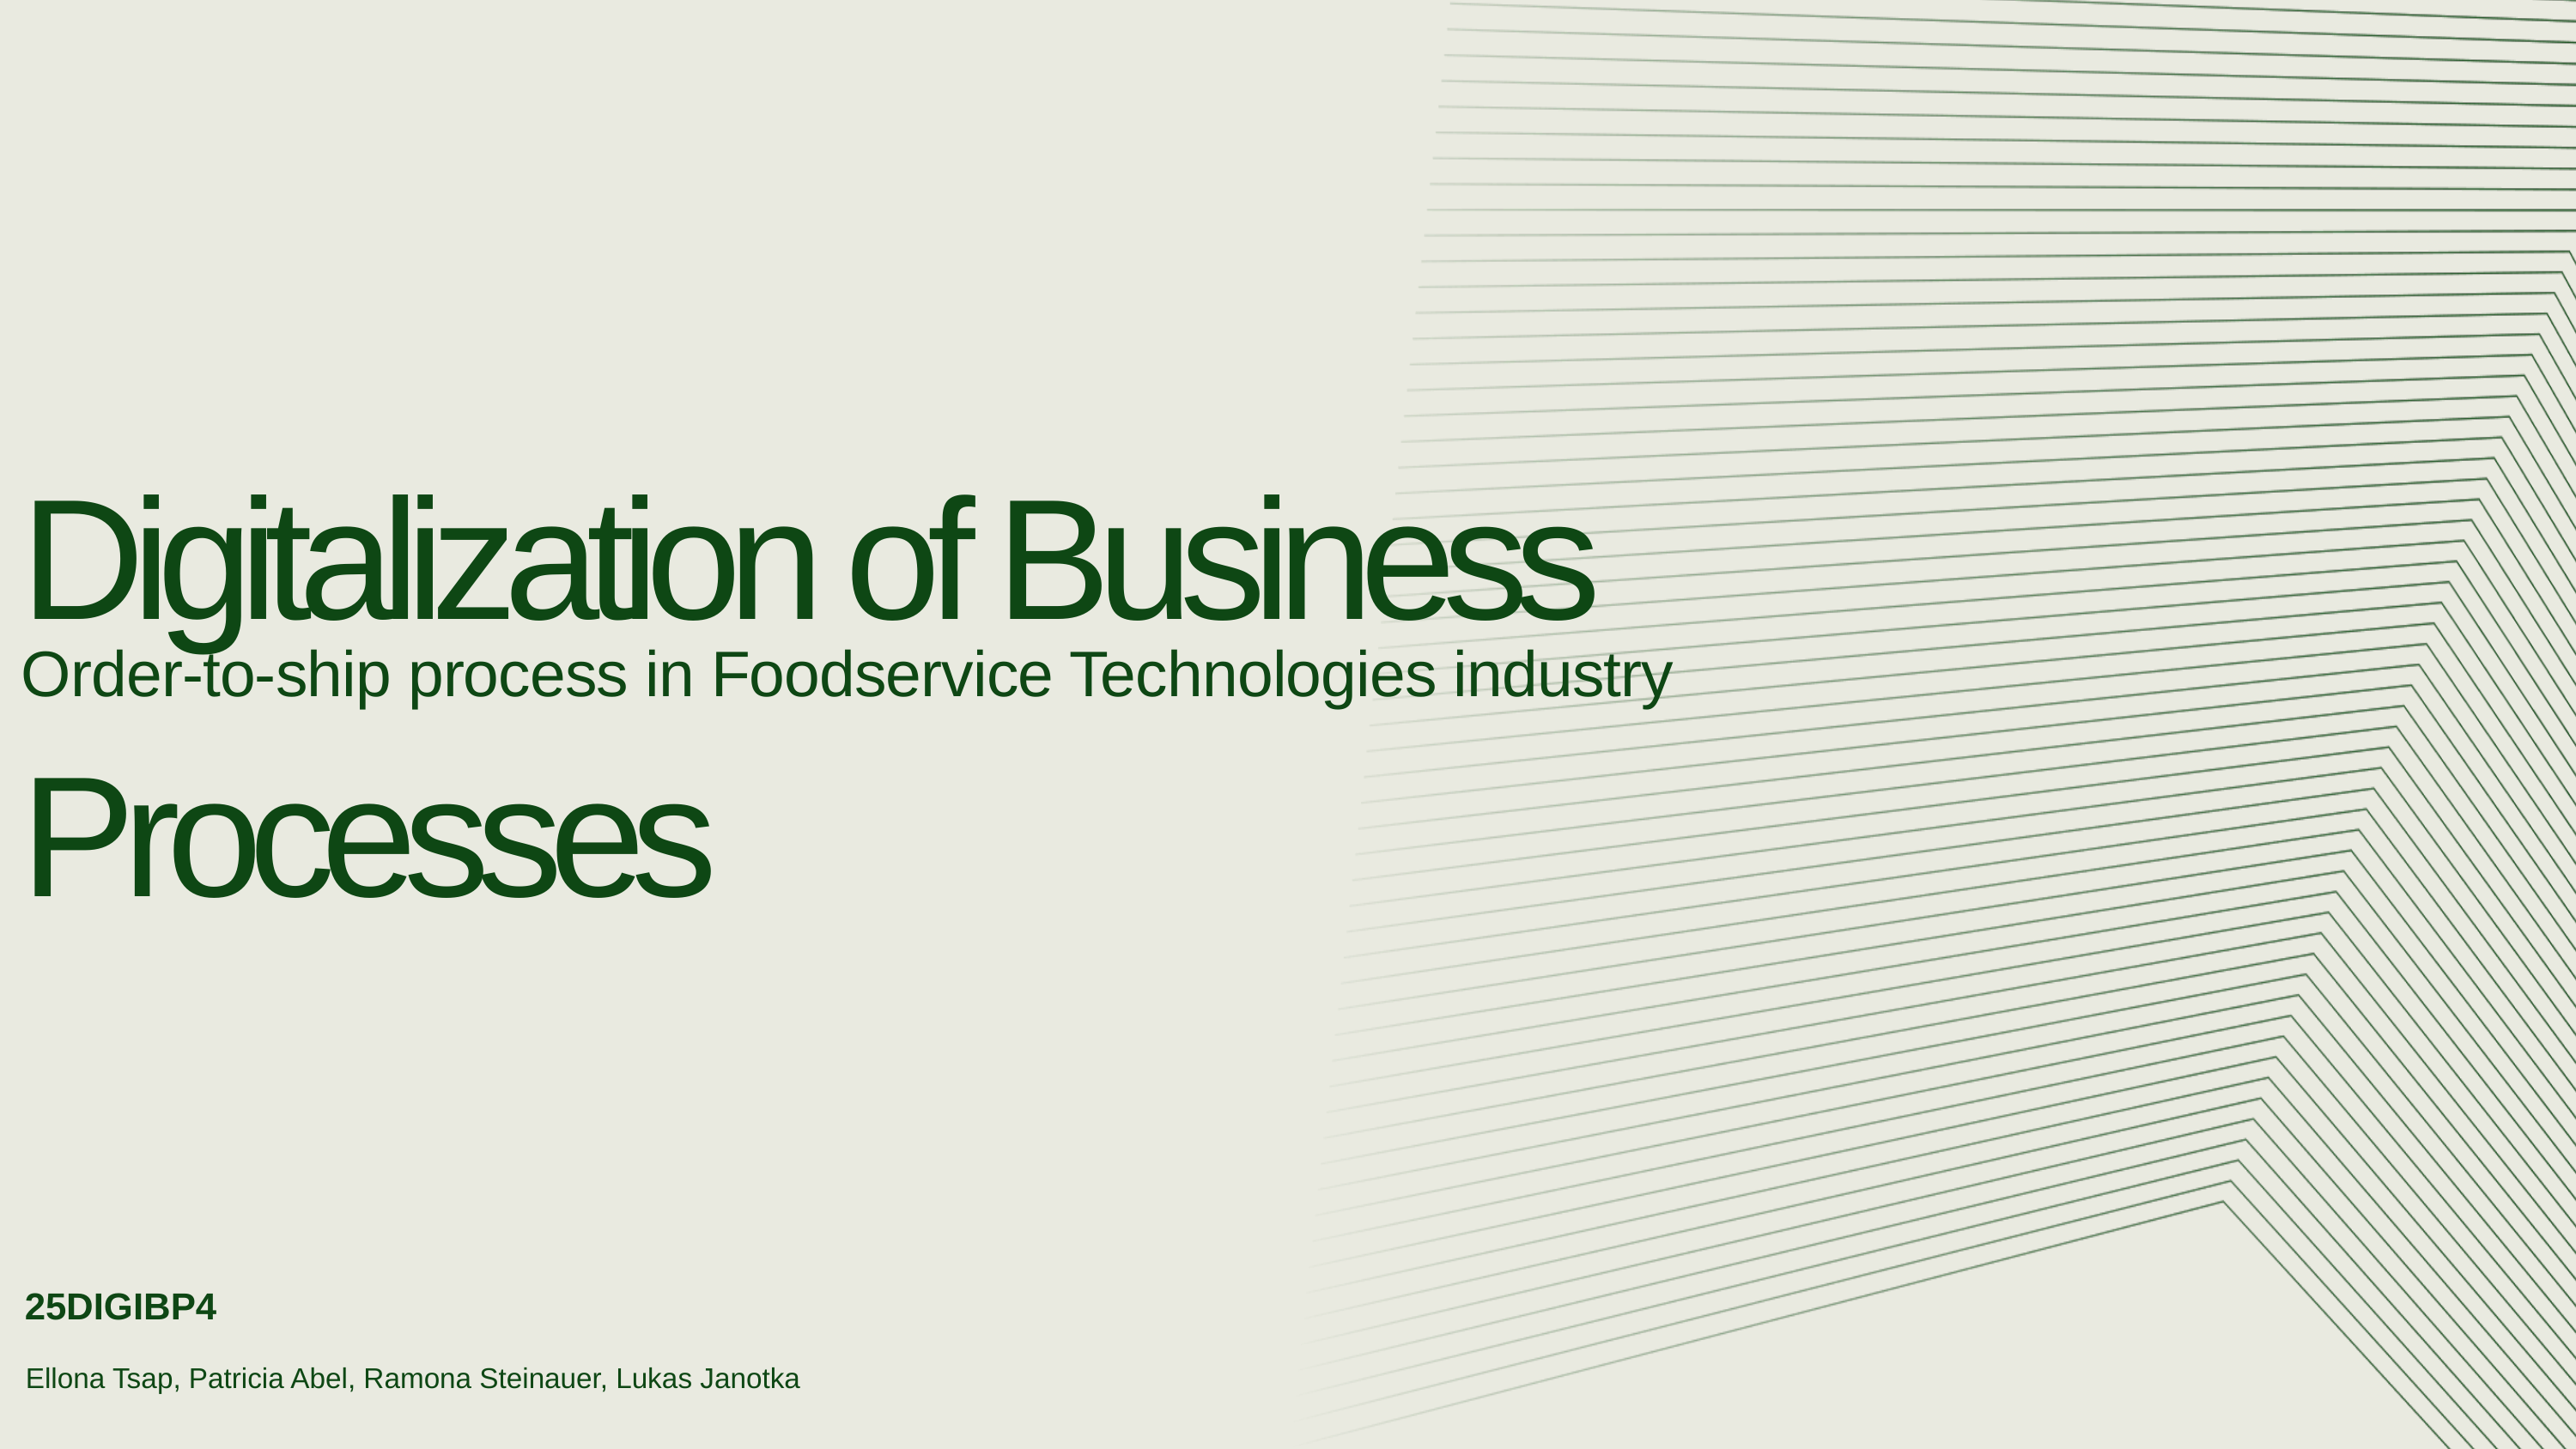

Digitalization of Business Processes
Order-to-ship process in Foodservice Technologies industry
25DIGIBP4
Ellona Tsap, Patricia Abel, Ramona Steinauer, Lukas Janotka